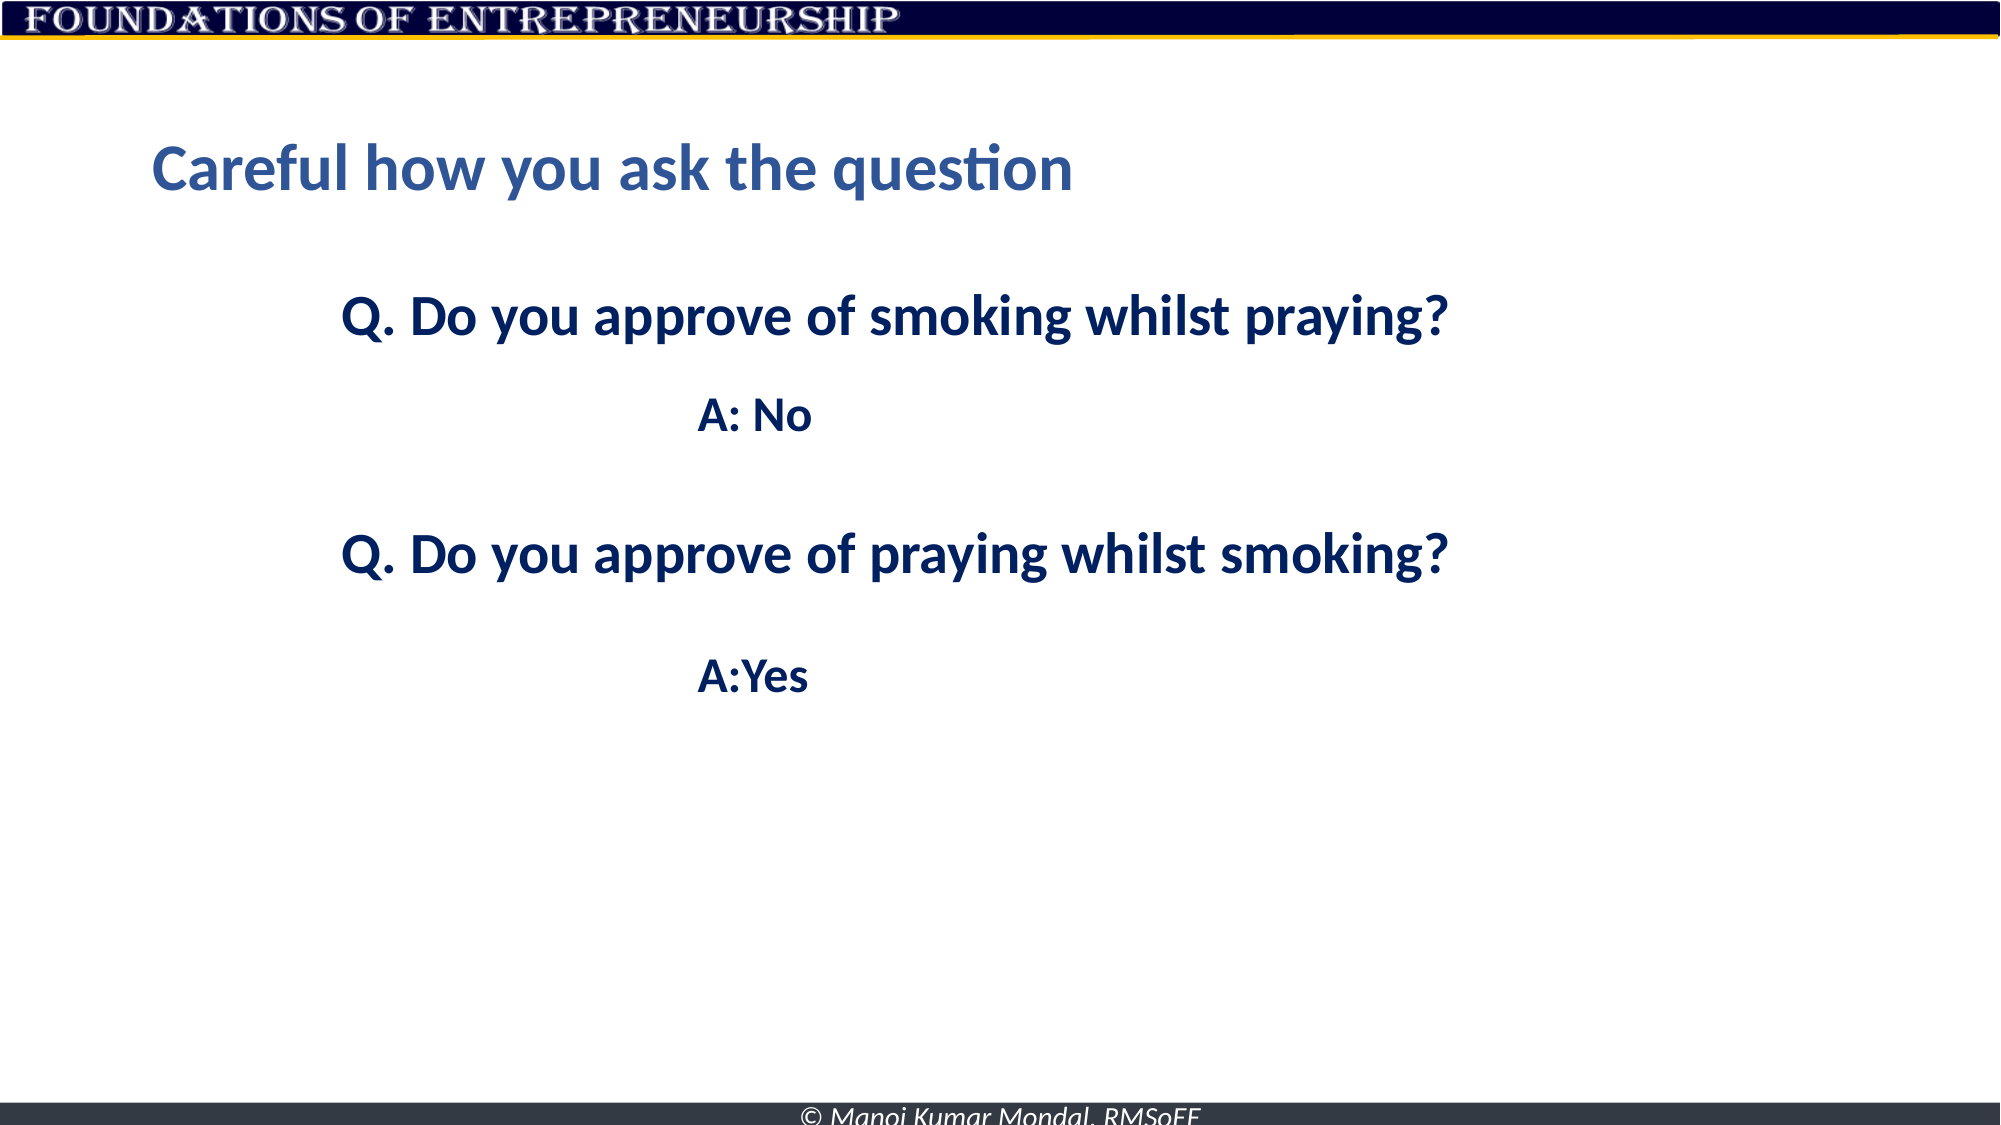

# Careful how you ask the question
Q. Do you approve of smoking whilst praying?

			A: No

Q. Do you approve of praying whilst smoking?

			A:Yes